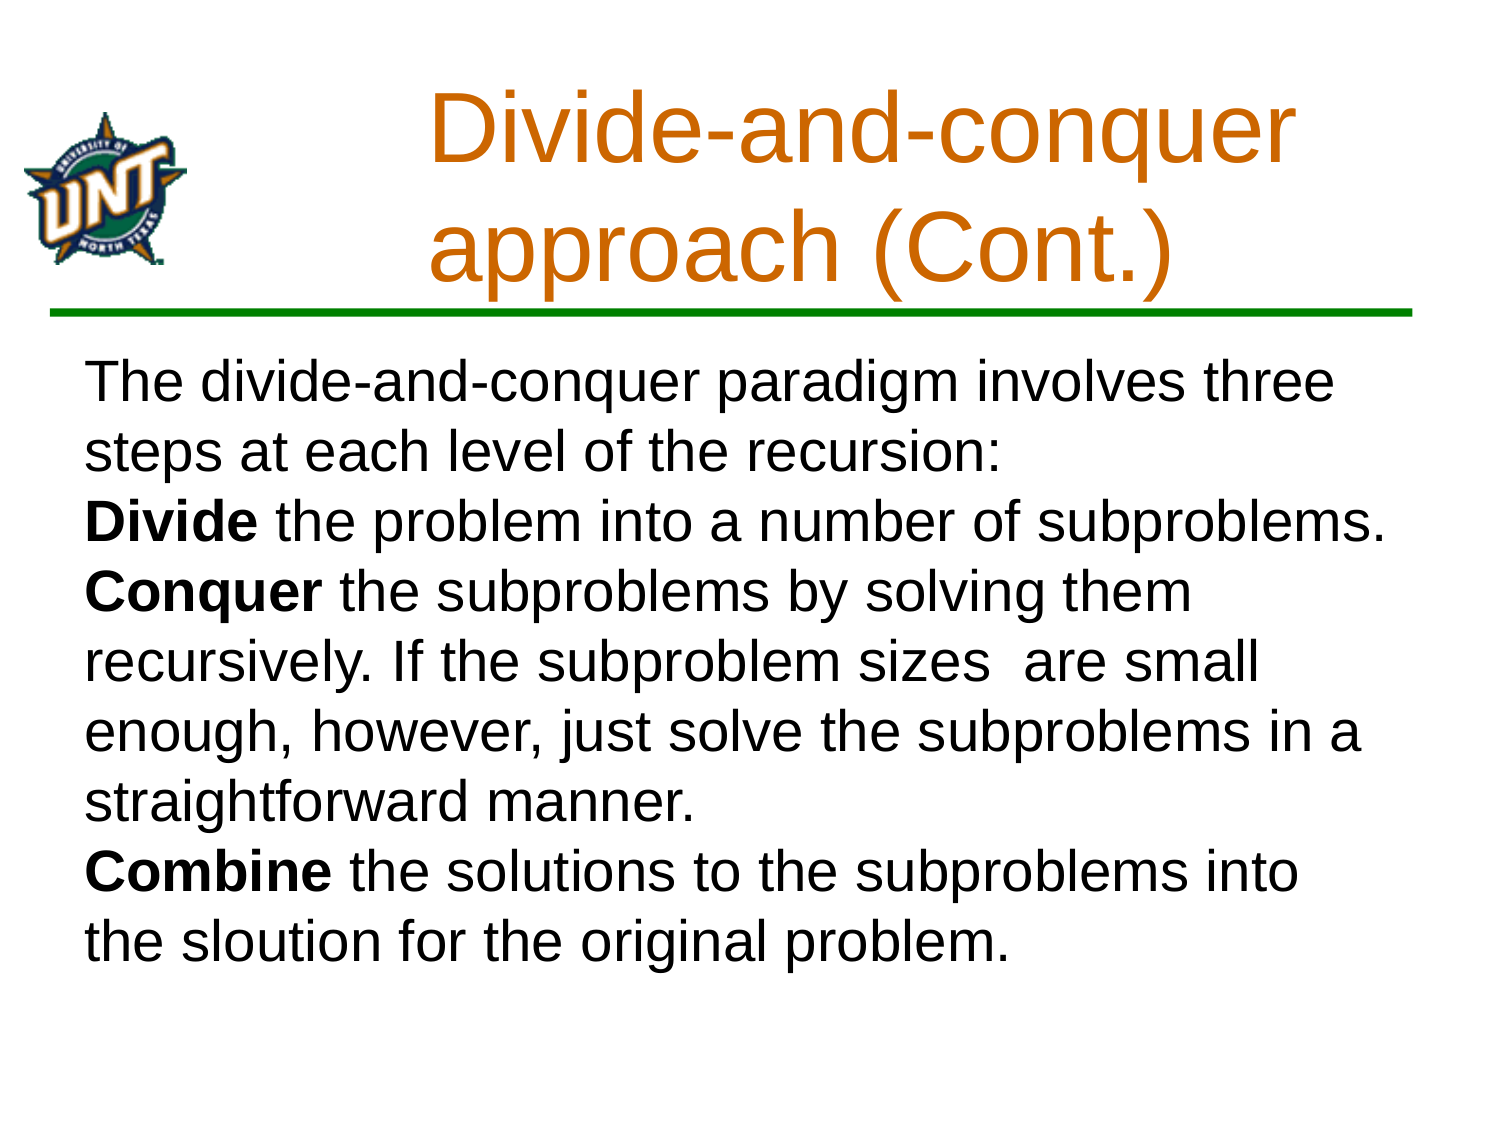

Divide-and-conquer approach (Cont.)

The divide-and-conquer paradigm involves three steps at each level of the recursion:
Divide the problem into a number of subproblems.
Conquer the subproblems by solving them recursively. If the subproblem sizes  are small enough, however, just solve the subproblems in a straightforward manner.
Combine the solutions to the subproblems into the sloution for the original problem.